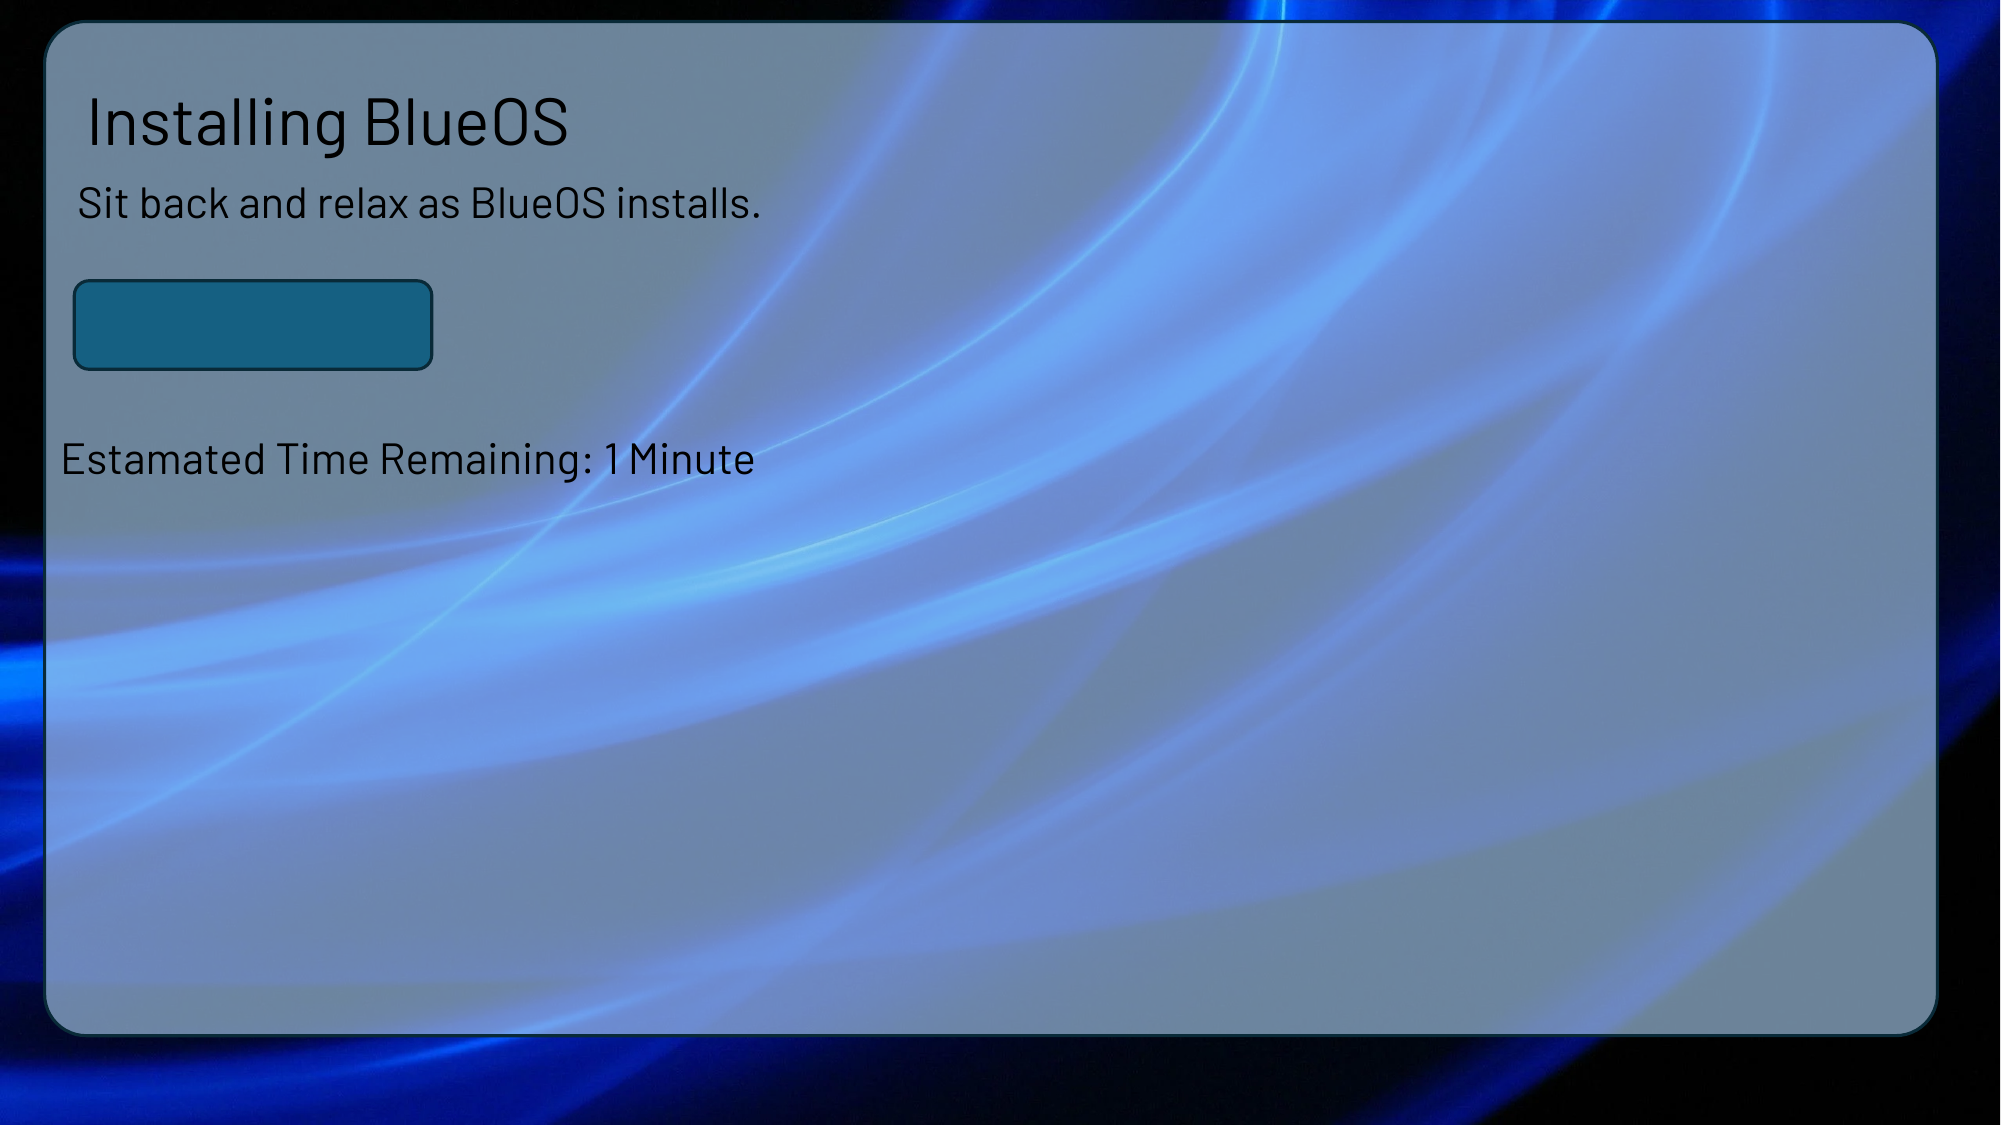

Installing BlueOS
Sit back and relax as BlueOS installs.

Estamated Time Remaining: 1 Minute